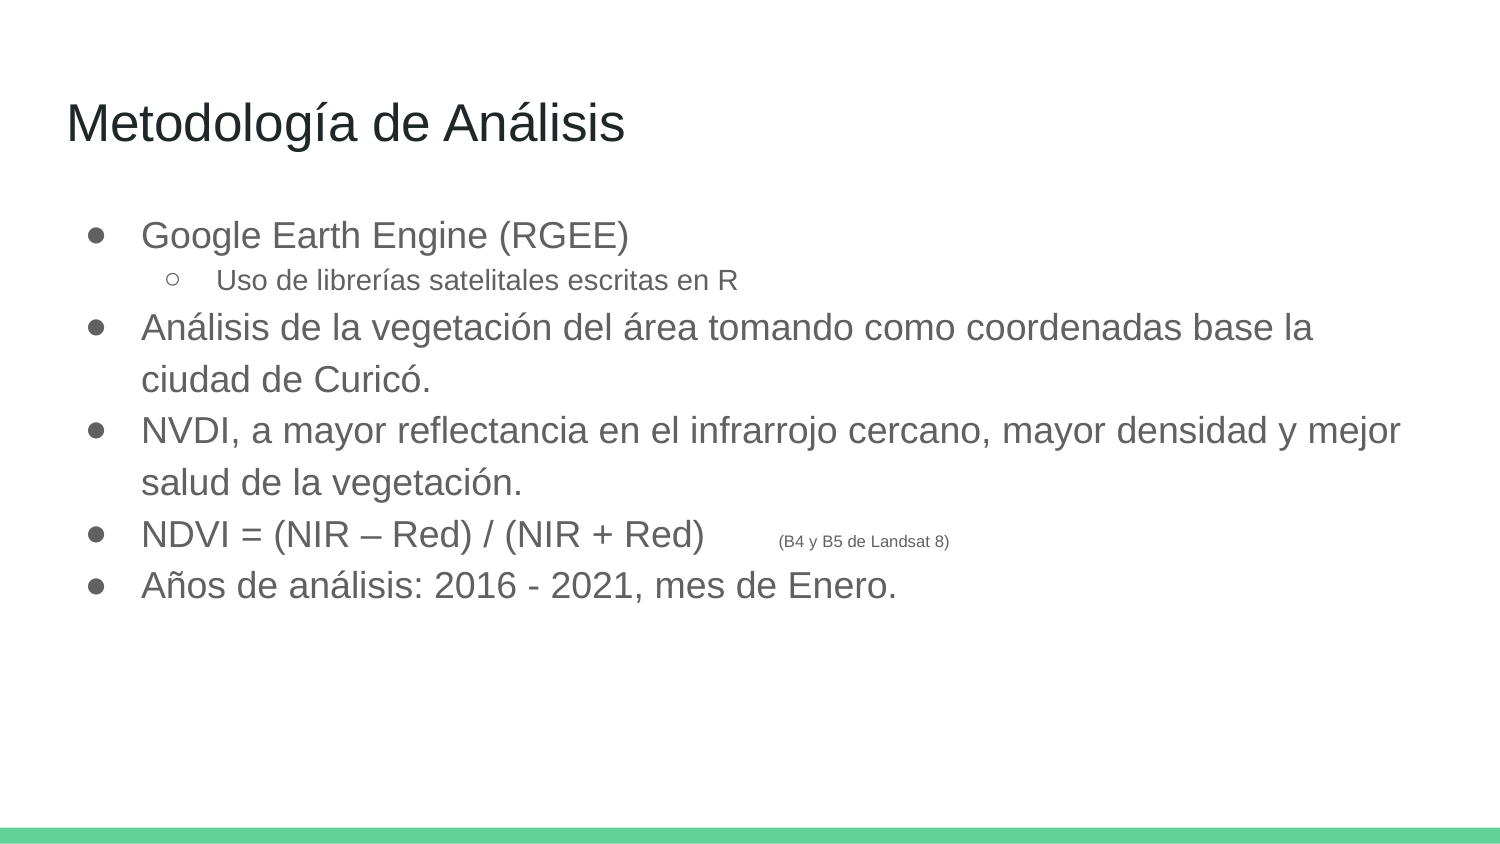

# Metodología de Análisis
Google Earth Engine (RGEE)
Uso de librerías satelitales escritas en R
Análisis de la vegetación del área tomando como coordenadas base la ciudad de Curicó.
NVDI, a mayor reflectancia en el infrarrojo cercano, mayor densidad y mejor salud de la vegetación.
NDVI = (NIR – Red) / (NIR + Red)        (B4 y B5 de Landsat 8)
Años de análisis: 2016 - 2021, mes de Enero.